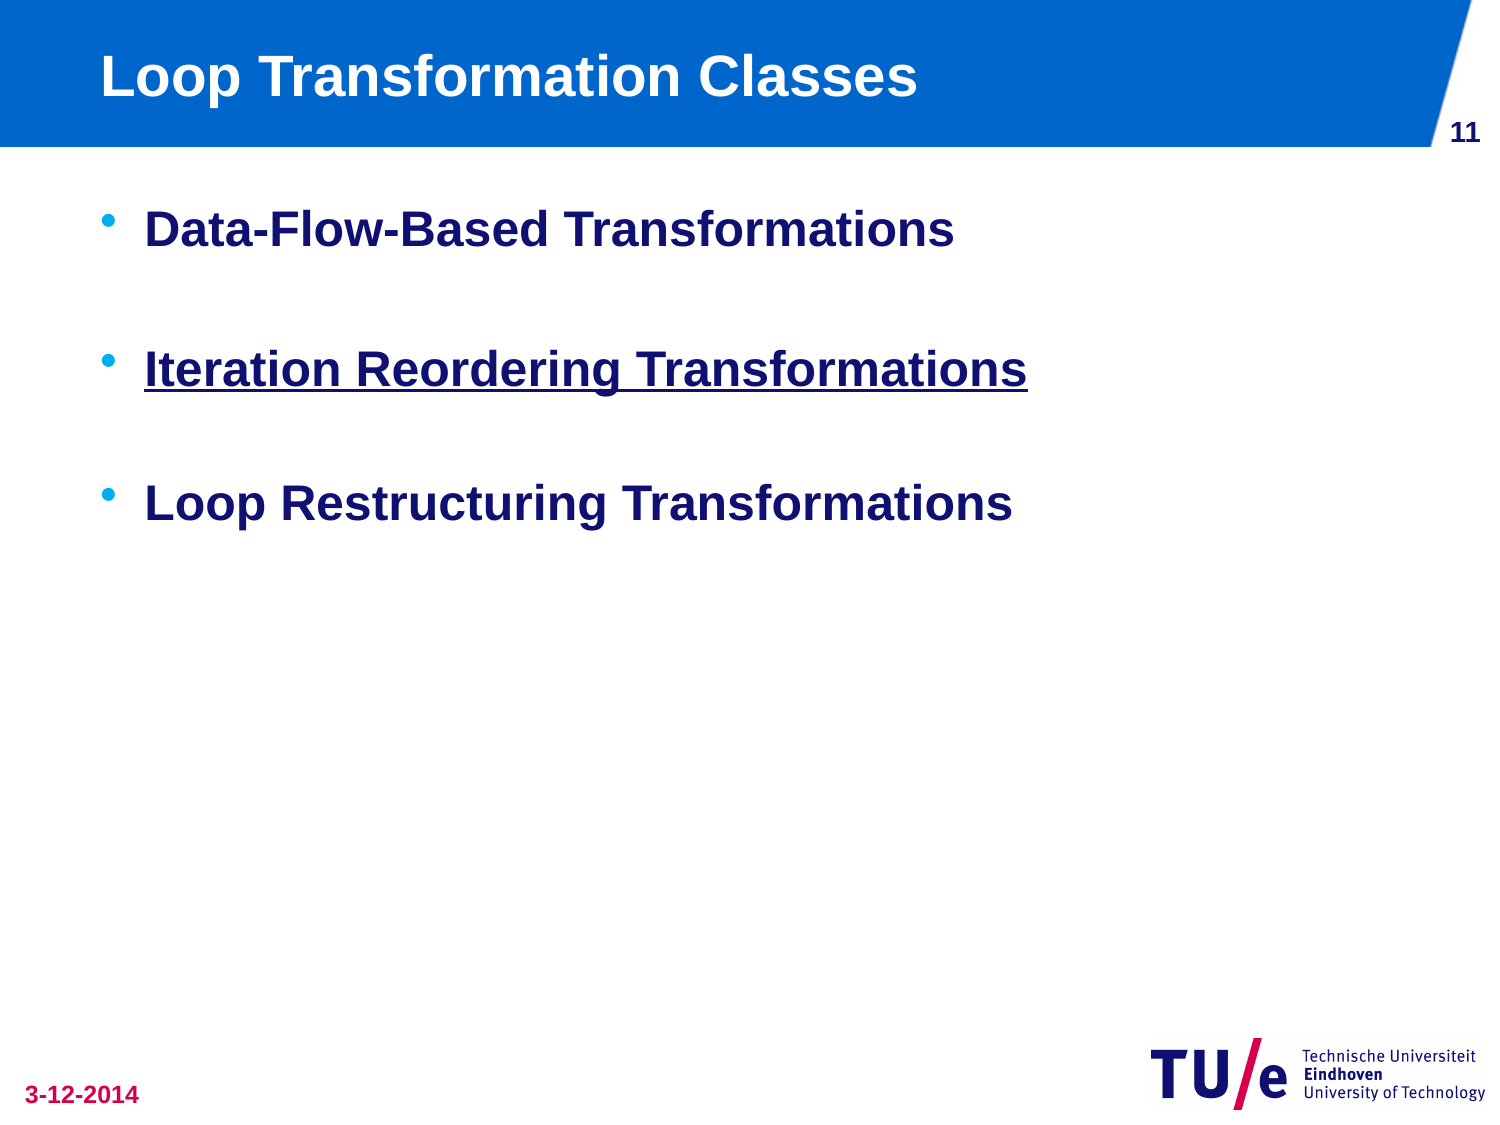

# Loop Transformation Classes
11
Data-Flow-Based Transformations

Iteration Reordering Transformations

Loop Restructuring Transformations

3-12-2014